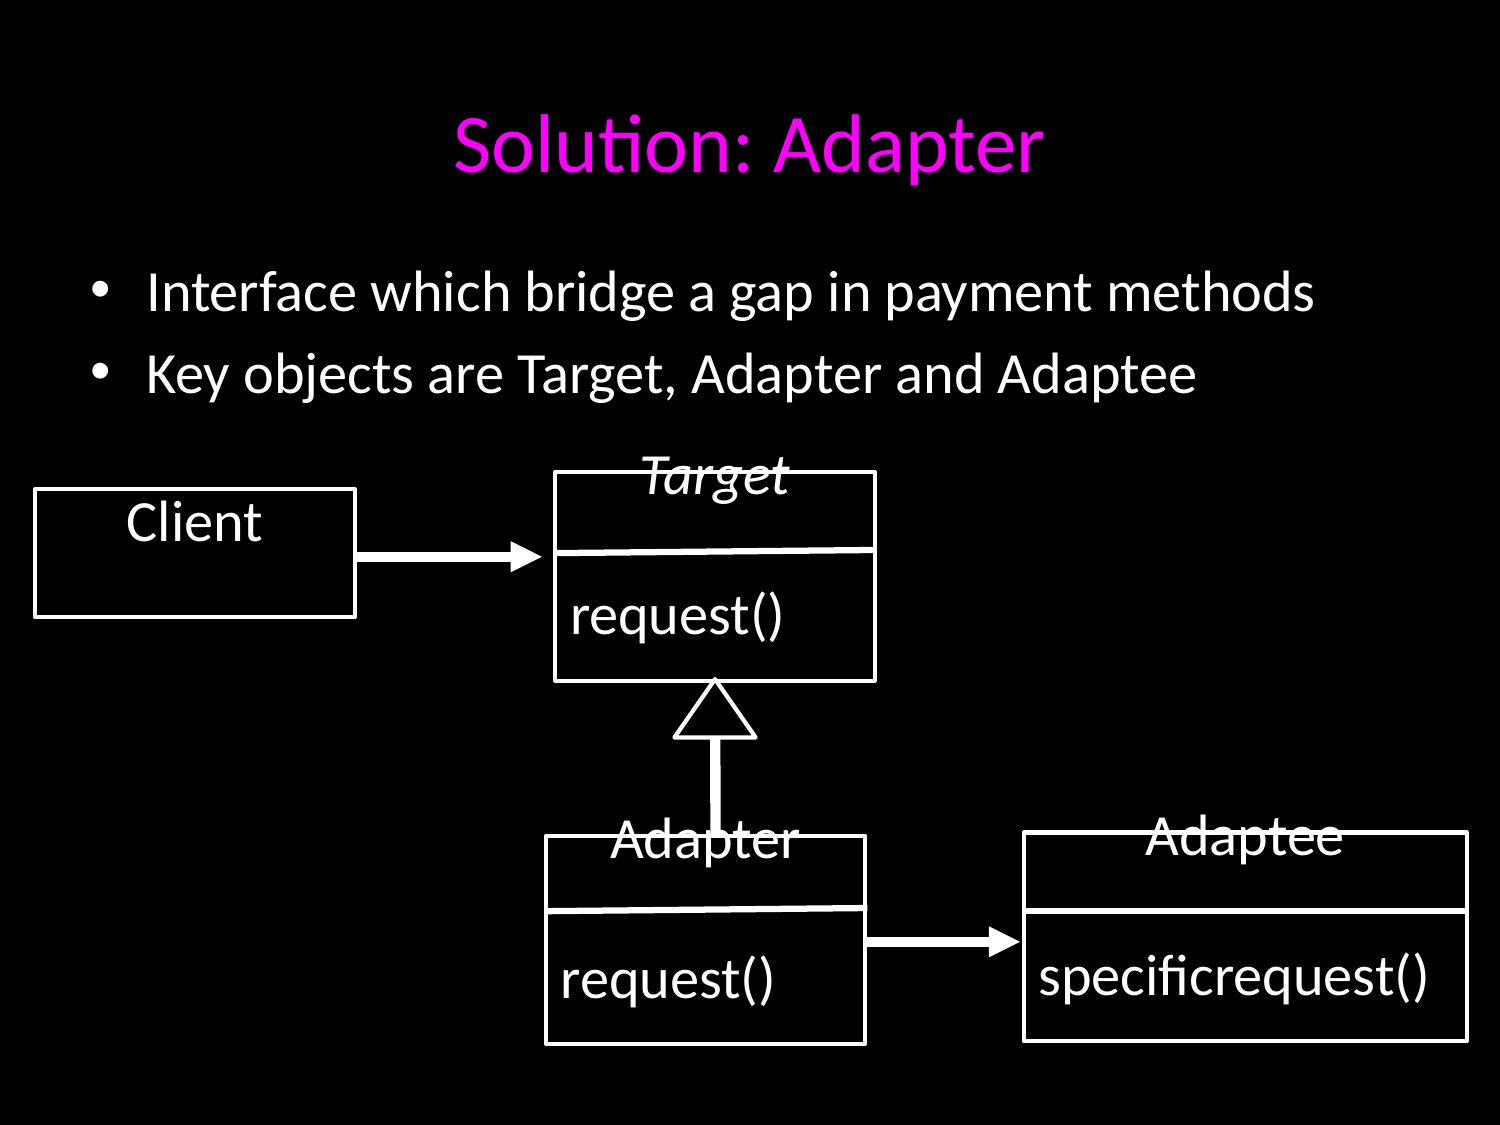

# Solution: Adapter
Interface which bridge a gap in payment methods
Key objects are Target, Adapter and Adaptee
Target

request()

Client

Adaptee

specificrequest()

Adapter

request()